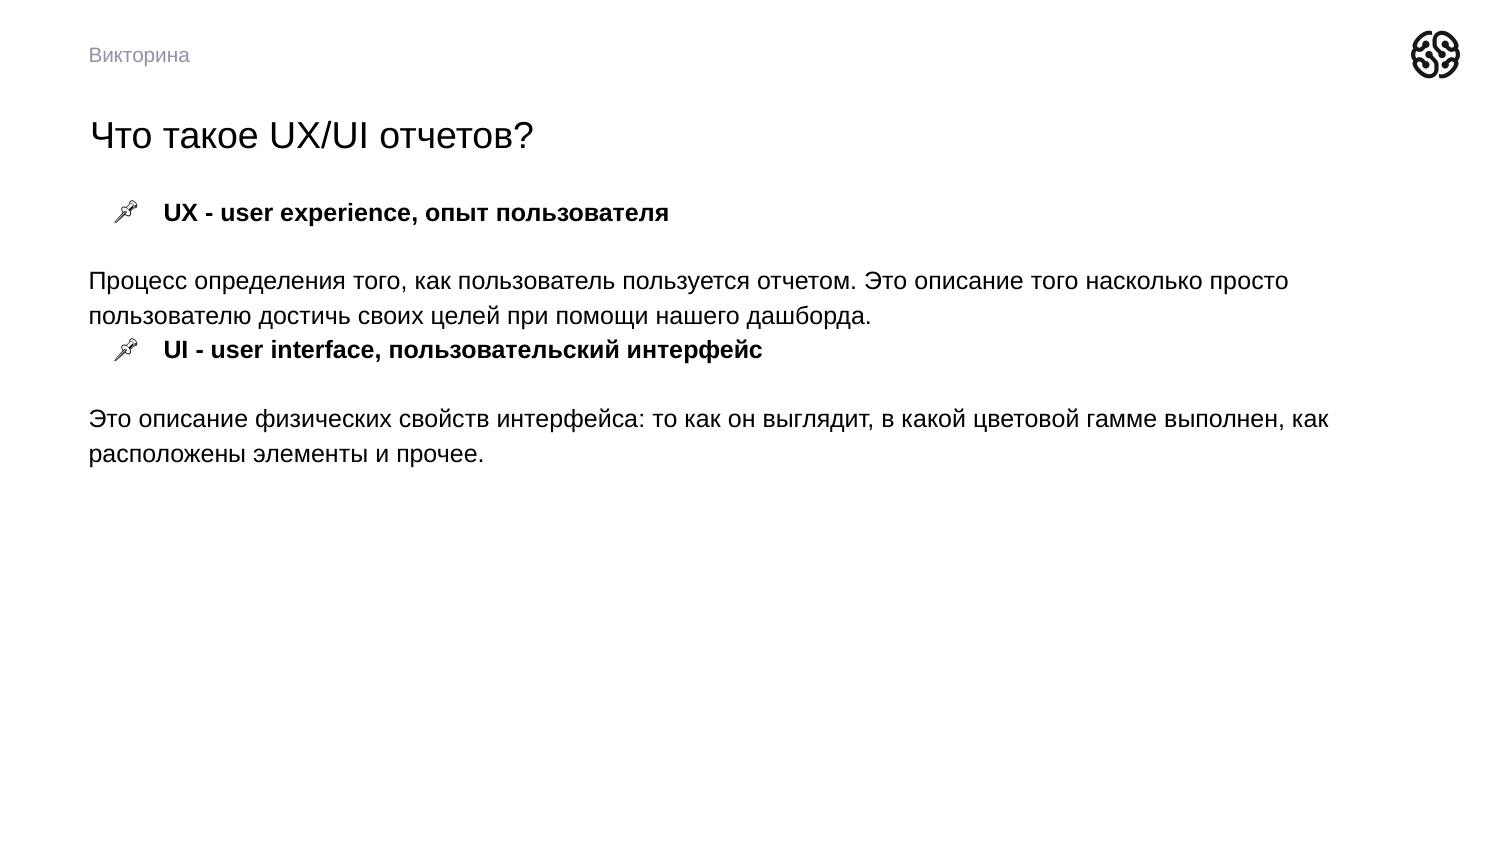

Викторина
# Что такое UX/UI отчетов?
UX - user experience, опыт пользователя

Процесс определения того, как пользователь пользуется отчетом. Это описание того насколько просто пользователю достичь своих целей при помощи нашего дашборда.
UI - user interface, пользовательский интерфейс

Это описание физических свойств интерфейса: то как он выглядит, в какой цветовой гамме выполнен, как расположены элементы и прочее.